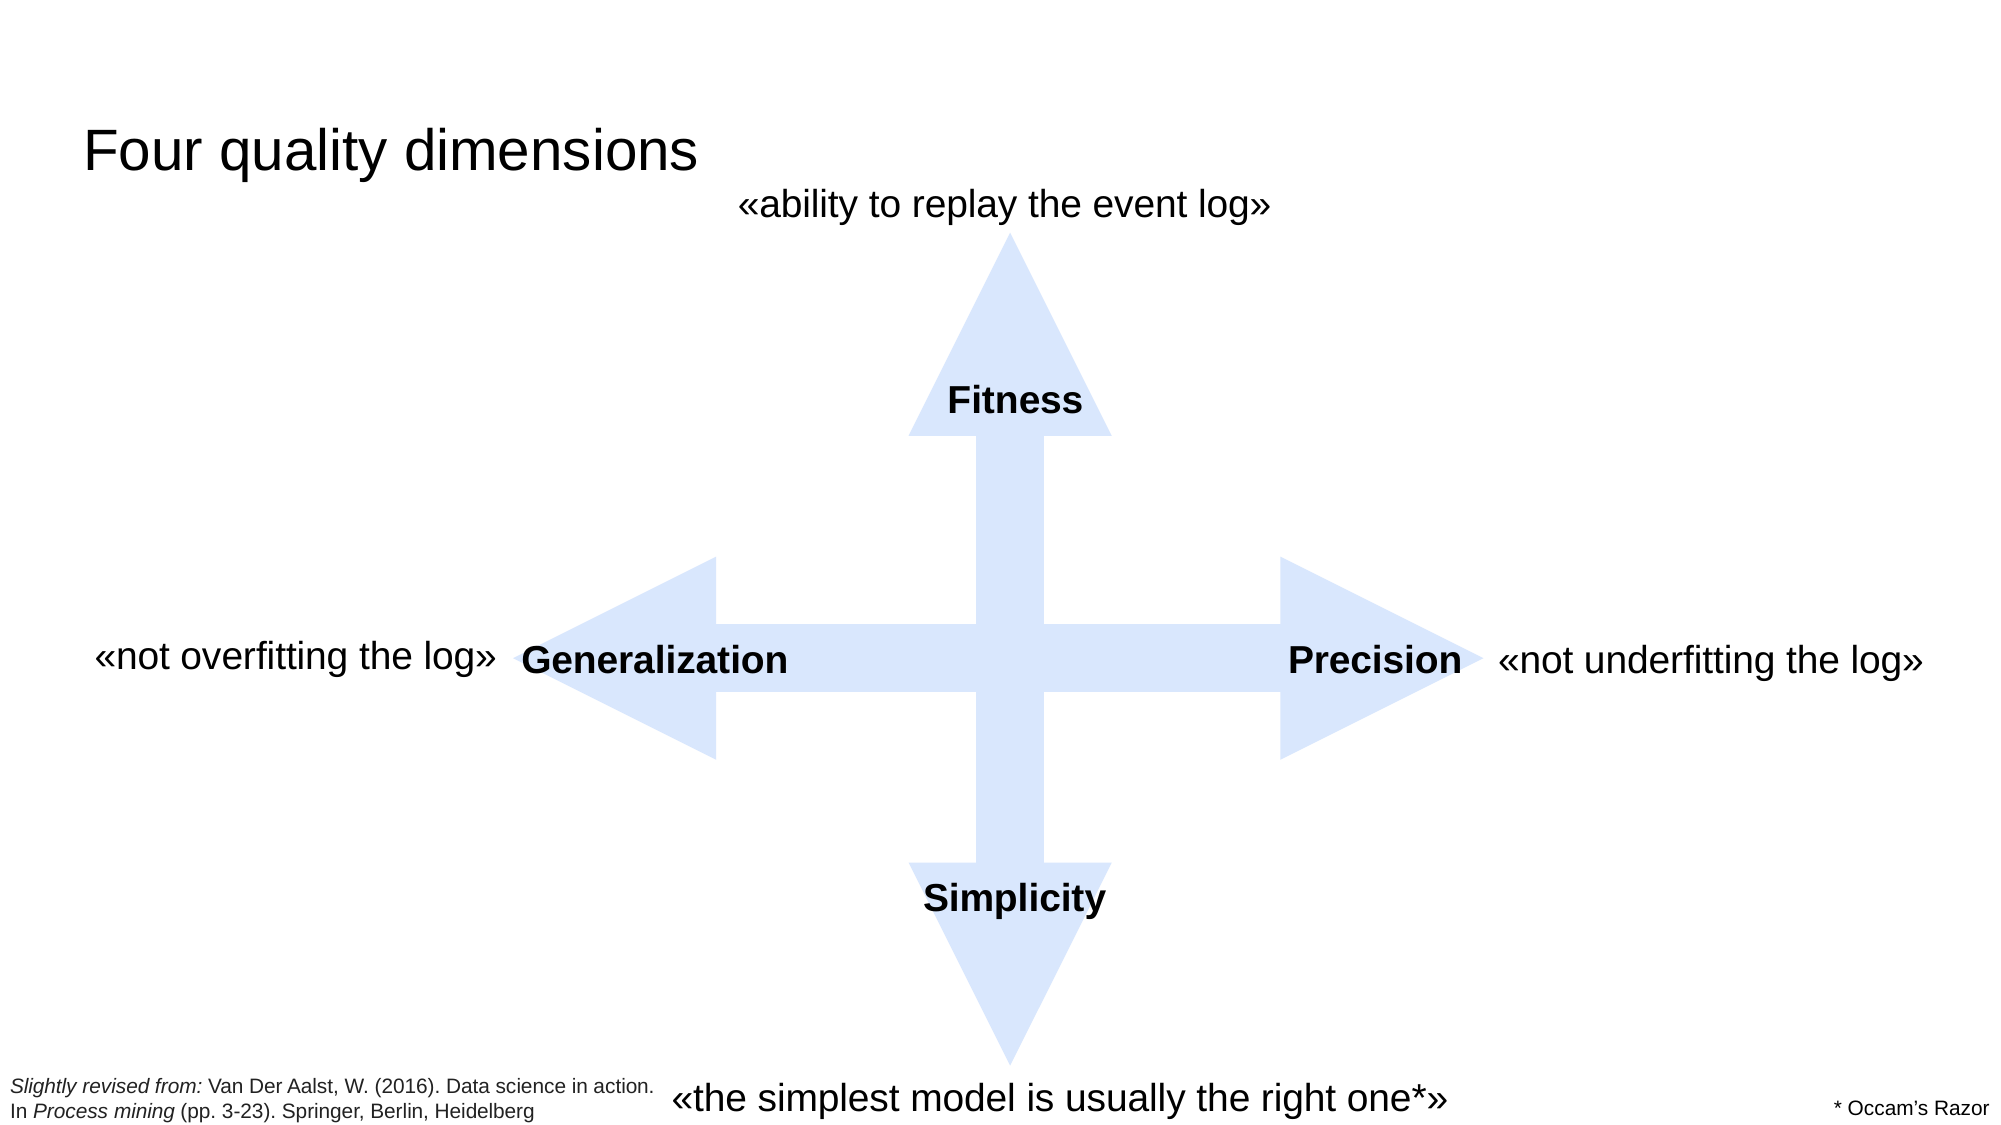

# Four quality dimensions
«ability to replay the event log»
Fitness
«not overfitting the log»
Generalization
Precision
«not underfitting the log»
Simplicity
Slightly revised from: Van Der Aalst, W. (2016). Data science in action. In Process mining (pp. 3-23). Springer, Berlin, Heidelberg
«the simplest model is usually the right one*»
* Occam’s Razor